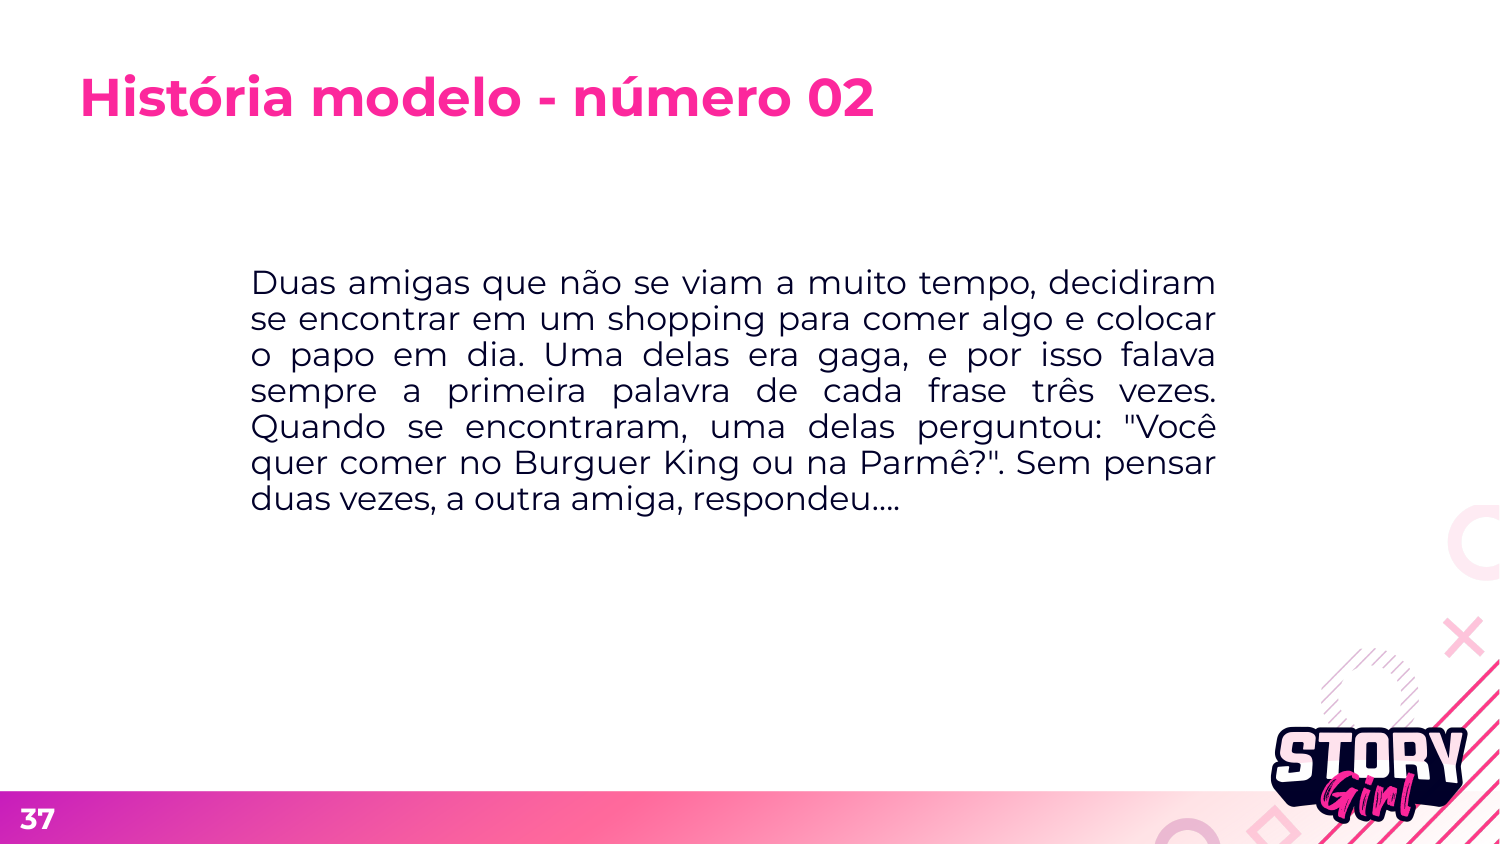

# História modelo - número 02

Duas amigas que não se viam a muito tempo, decidiram se encontrar em um shopping para comer algo e colocar o papo em dia. Uma delas era gaga, e por isso falava sempre a primeira palavra de cada frase três vezes. Quando se encontraram, uma delas perguntou: "Você quer comer no Burguer King ou na Parmê?". Sem pensar duas vezes, a outra amiga, respondeu….
37